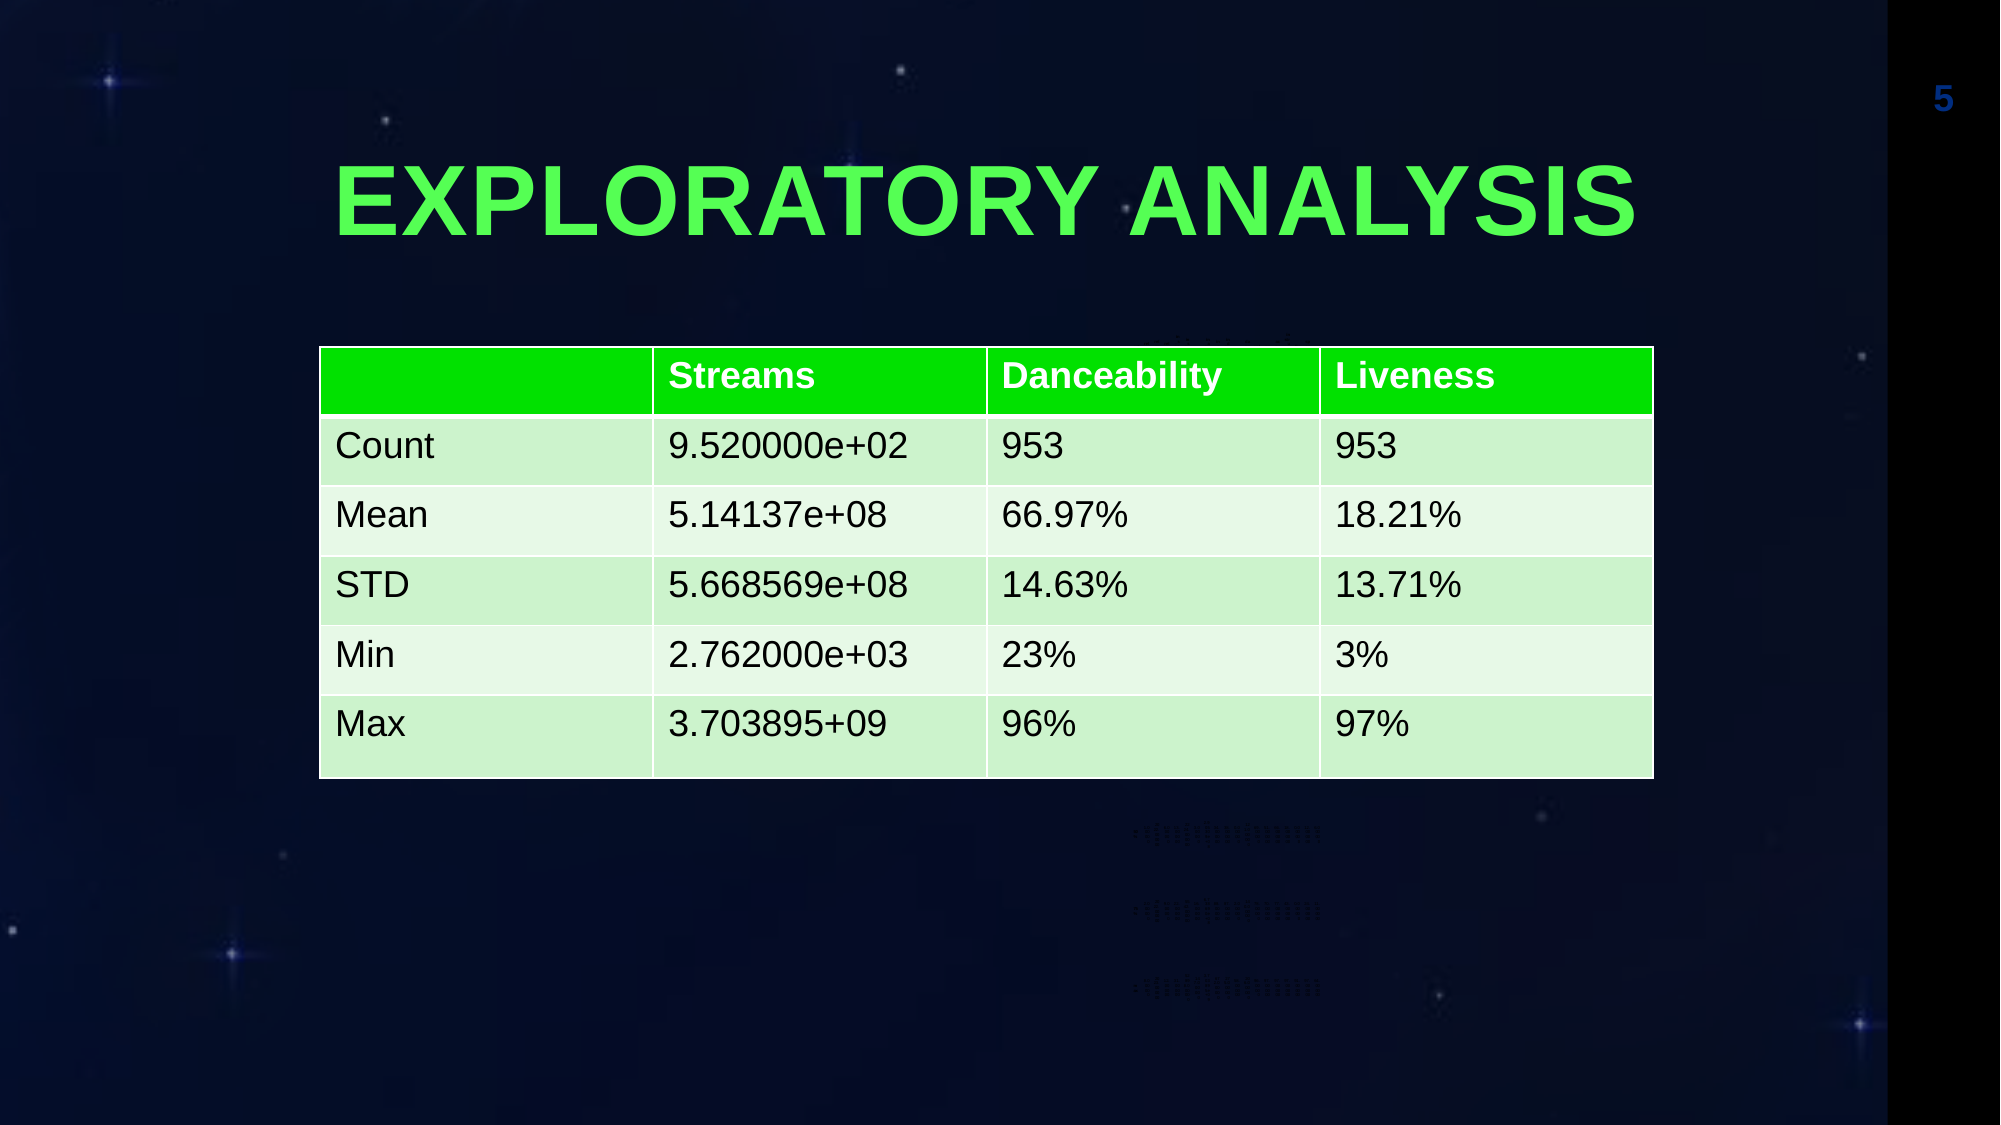

5
# Exploratory Analysis
| artist\_count | released\_year | released\_month | released\_day | in\_spotify\_playlists | in\_spotify\_charts | streams | in\_apple\_playlists | in\_apple\_charts | in\_deezer\_charts | bpm | danceability\_% | valence\_% | energy\_% | acousticness\_% | instrumentalness\_% | liveness\_% | speechiness\_% |  |
| --- | --- | --- | --- | --- | --- | --- | --- | --- | --- | --- | --- | --- | --- | --- | --- | --- | --- | --- |
| count | 953.000000 | 953.000000 | 953.000000 | 953.000000 | 953.000000 | 953.000000 | 9.520000e+02 | 953.000000 | 953.000000 | 953.000000 | 953.000000 | 953.00000 | 953.000000 | 953.000000 | 953.000000 | 953.000000 | 953.000000 | 953.000000 |
| mean | 1.556139 | 2018.238195 | 6.033578 | 13.930745 | 5200.124869 | 12.009444 | 5.141374e+08 | 67.812172 | 51.908709 | 2.666317 | 122.540399 | 66.96957 | 51.431270 | 64.279119 | 27.057712 | 1.581322 | 18.213012 | 10.131165 |
| std | 0.893044 | 11.116218 | 3.566435 | 9.201949 | 7897.608990 | 19.575992 | 5.668569e+08 | 86.441493 | 50.630241 | 6.035599 | 28.057802 | 14.63061 | 23.480632 | 16.550526 | 25.996077 | 8.409800 | 13.711223 | 9.912888 |
| min | 1.000000 | 1930.000000 | 1.000000 | 1.000000 | 31.000000 | 0.000000 | 2.762000e+03 | 0.000000 | 0.000000 | 0.000000 | 65.000000 | 23.00000 | 4.000000 | 9.000000 | 0.000000 | 0.000000 | 3.000000 | 2.000000 |
| 25% | 1.000000 | 2020.000000 | 3.000000 | 6.000000 | 875.000000 | 0.000000 | 1.416362e+08 | 13.000000 | 7.000000 | 0.000000 | 100.000000 | 57.00000 | 32.000000 | 53.000000 | 6.000000 | 0.000000 | 10.000000 | 4.000000 |
| 50% | 1.000000 | 2022.000000 | 6.000000 | 13.000000 | 2224.000000 | 3.000000 | 2.905309e+08 | 34.000000 | 38.000000 | 0.000000 | 121.000000 | 69.00000 | 51.000000 | 66.000000 | 18.000000 | 0.000000 | 12.000000 | 6.000000 |
| 75% | 2.000000 | 2022.000000 | 9.000000 | 22.000000 | 5542.000000 | 16.000000 | 6.738690e+08 | 88.000000 | 87.000000 | 2.000000 | 140.000000 | 78.00000 | 70.000000 | 77.000000 | 43.000000 | 0.000000 | 24.000000 | 11.000000 |
| max | 8.000000 | 2023.000000 | 12.000000 | 31.000000 | 52898.000000 | 147.000000 | 3.703895e+09 | 672.000000 | 275.000000 | 58.000000 | 206.000000 | 96.00000 | 97.000000 | 97.000000 | 97.000000 | 91.000000 | 97.000000 | 64.000000 |

|  | Streams | Danceability | Liveness |
| --- | --- | --- | --- |
| Count | 9.520000e+02 | 953 | 953 |
| Mean | 5.14137e+08 | 66.97% | 18.21% |
| STD | 5.668569e+08 | 14.63% | 13.71% |
| Min | 2.762000e+03 | 23% | 3% |
| Max | 3.703895+09 | 96% | 97% |